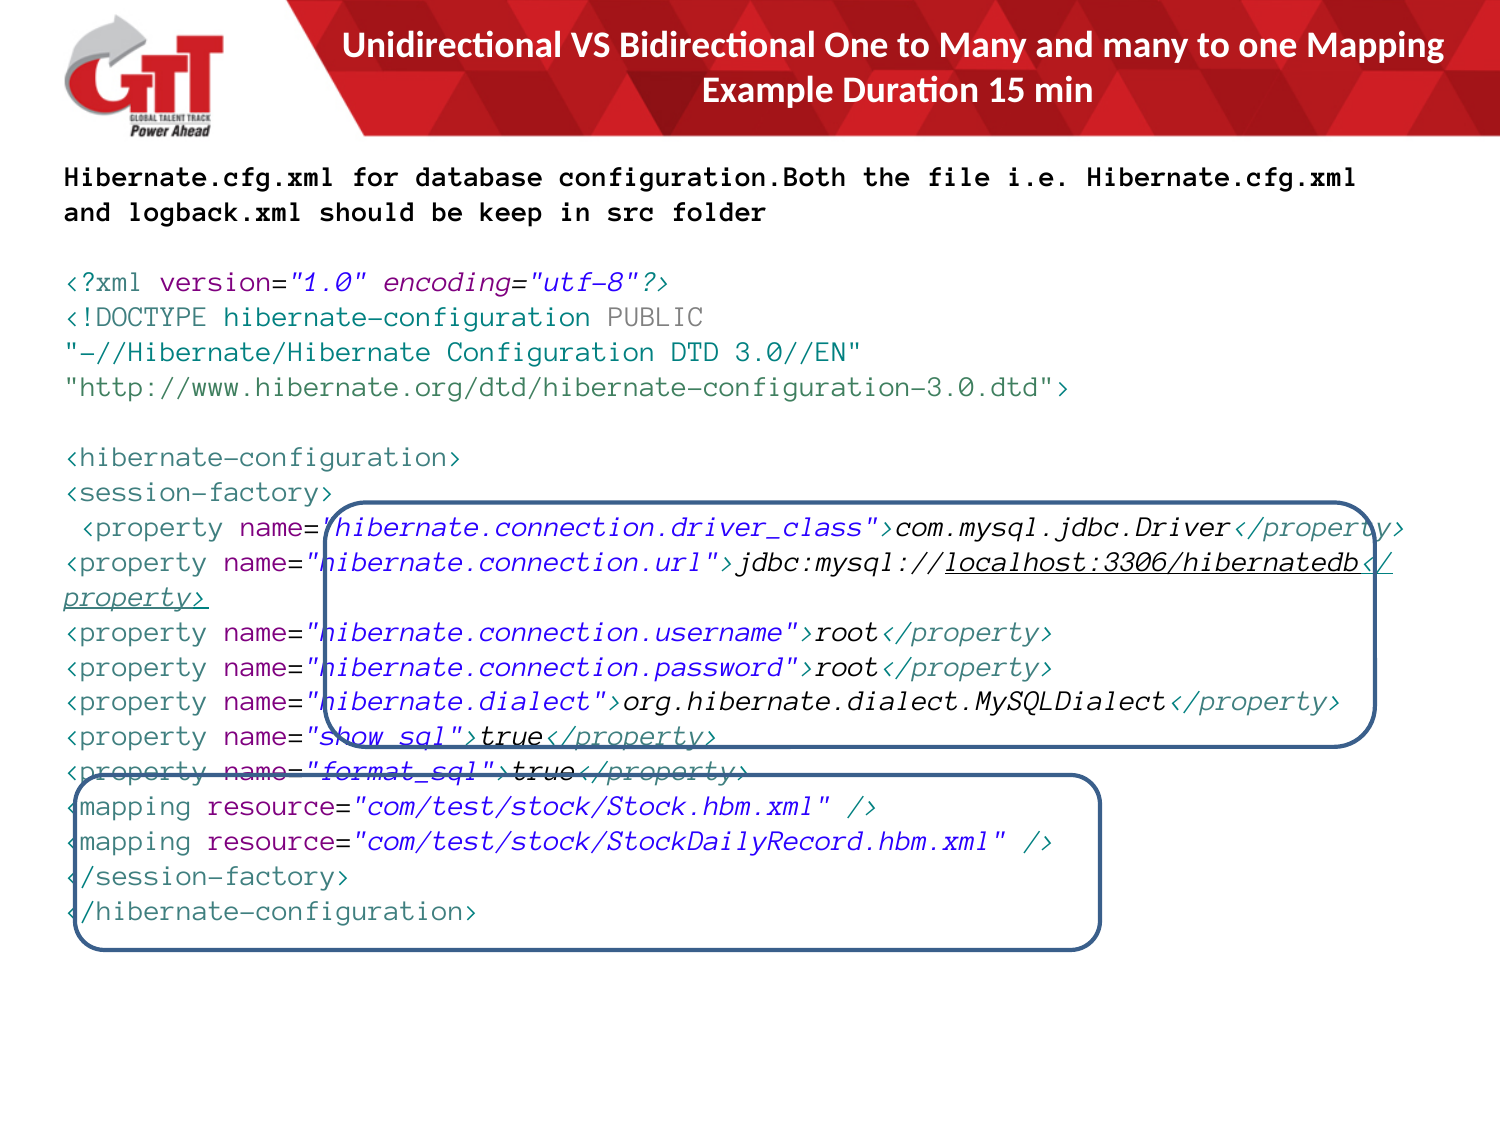

# Unidirectional VS Bidirectional One to Many and many to one Mapping Example Duration 15 min
Hibernate.cfg.xml for database configuration.Both the file i.e. Hibernate.cfg.xml and logback.xml should be keep in src folder

<?xml version="1.0" encoding="utf-8"?>
<!DOCTYPE hibernate-configuration PUBLIC
"-//Hibernate/Hibernate Configuration DTD 3.0//EN"
"http://www.hibernate.org/dtd/hibernate-configuration-3.0.dtd">

<hibernate-configuration>
<session-factory>
 <property name="hibernate.connection.driver_class">com.mysql.jdbc.Driver</property>
<property name="hibernate.connection.url">jdbc:mysql://localhost:3306/hibernatedb</property>
<property name="hibernate.connection.username">root</property>
<property name="hibernate.connection.password">root</property>
<property name="hibernate.dialect">org.hibernate.dialect.MySQLDialect</property>
<property name="show_sql">true</property>
<property name="format_sql">true</property>
<mapping resource="com/test/stock/Stock.hbm.xml" />
<mapping resource="com/test/stock/StockDailyRecord.hbm.xml" />
</session-factory>
</hibernate-configuration>